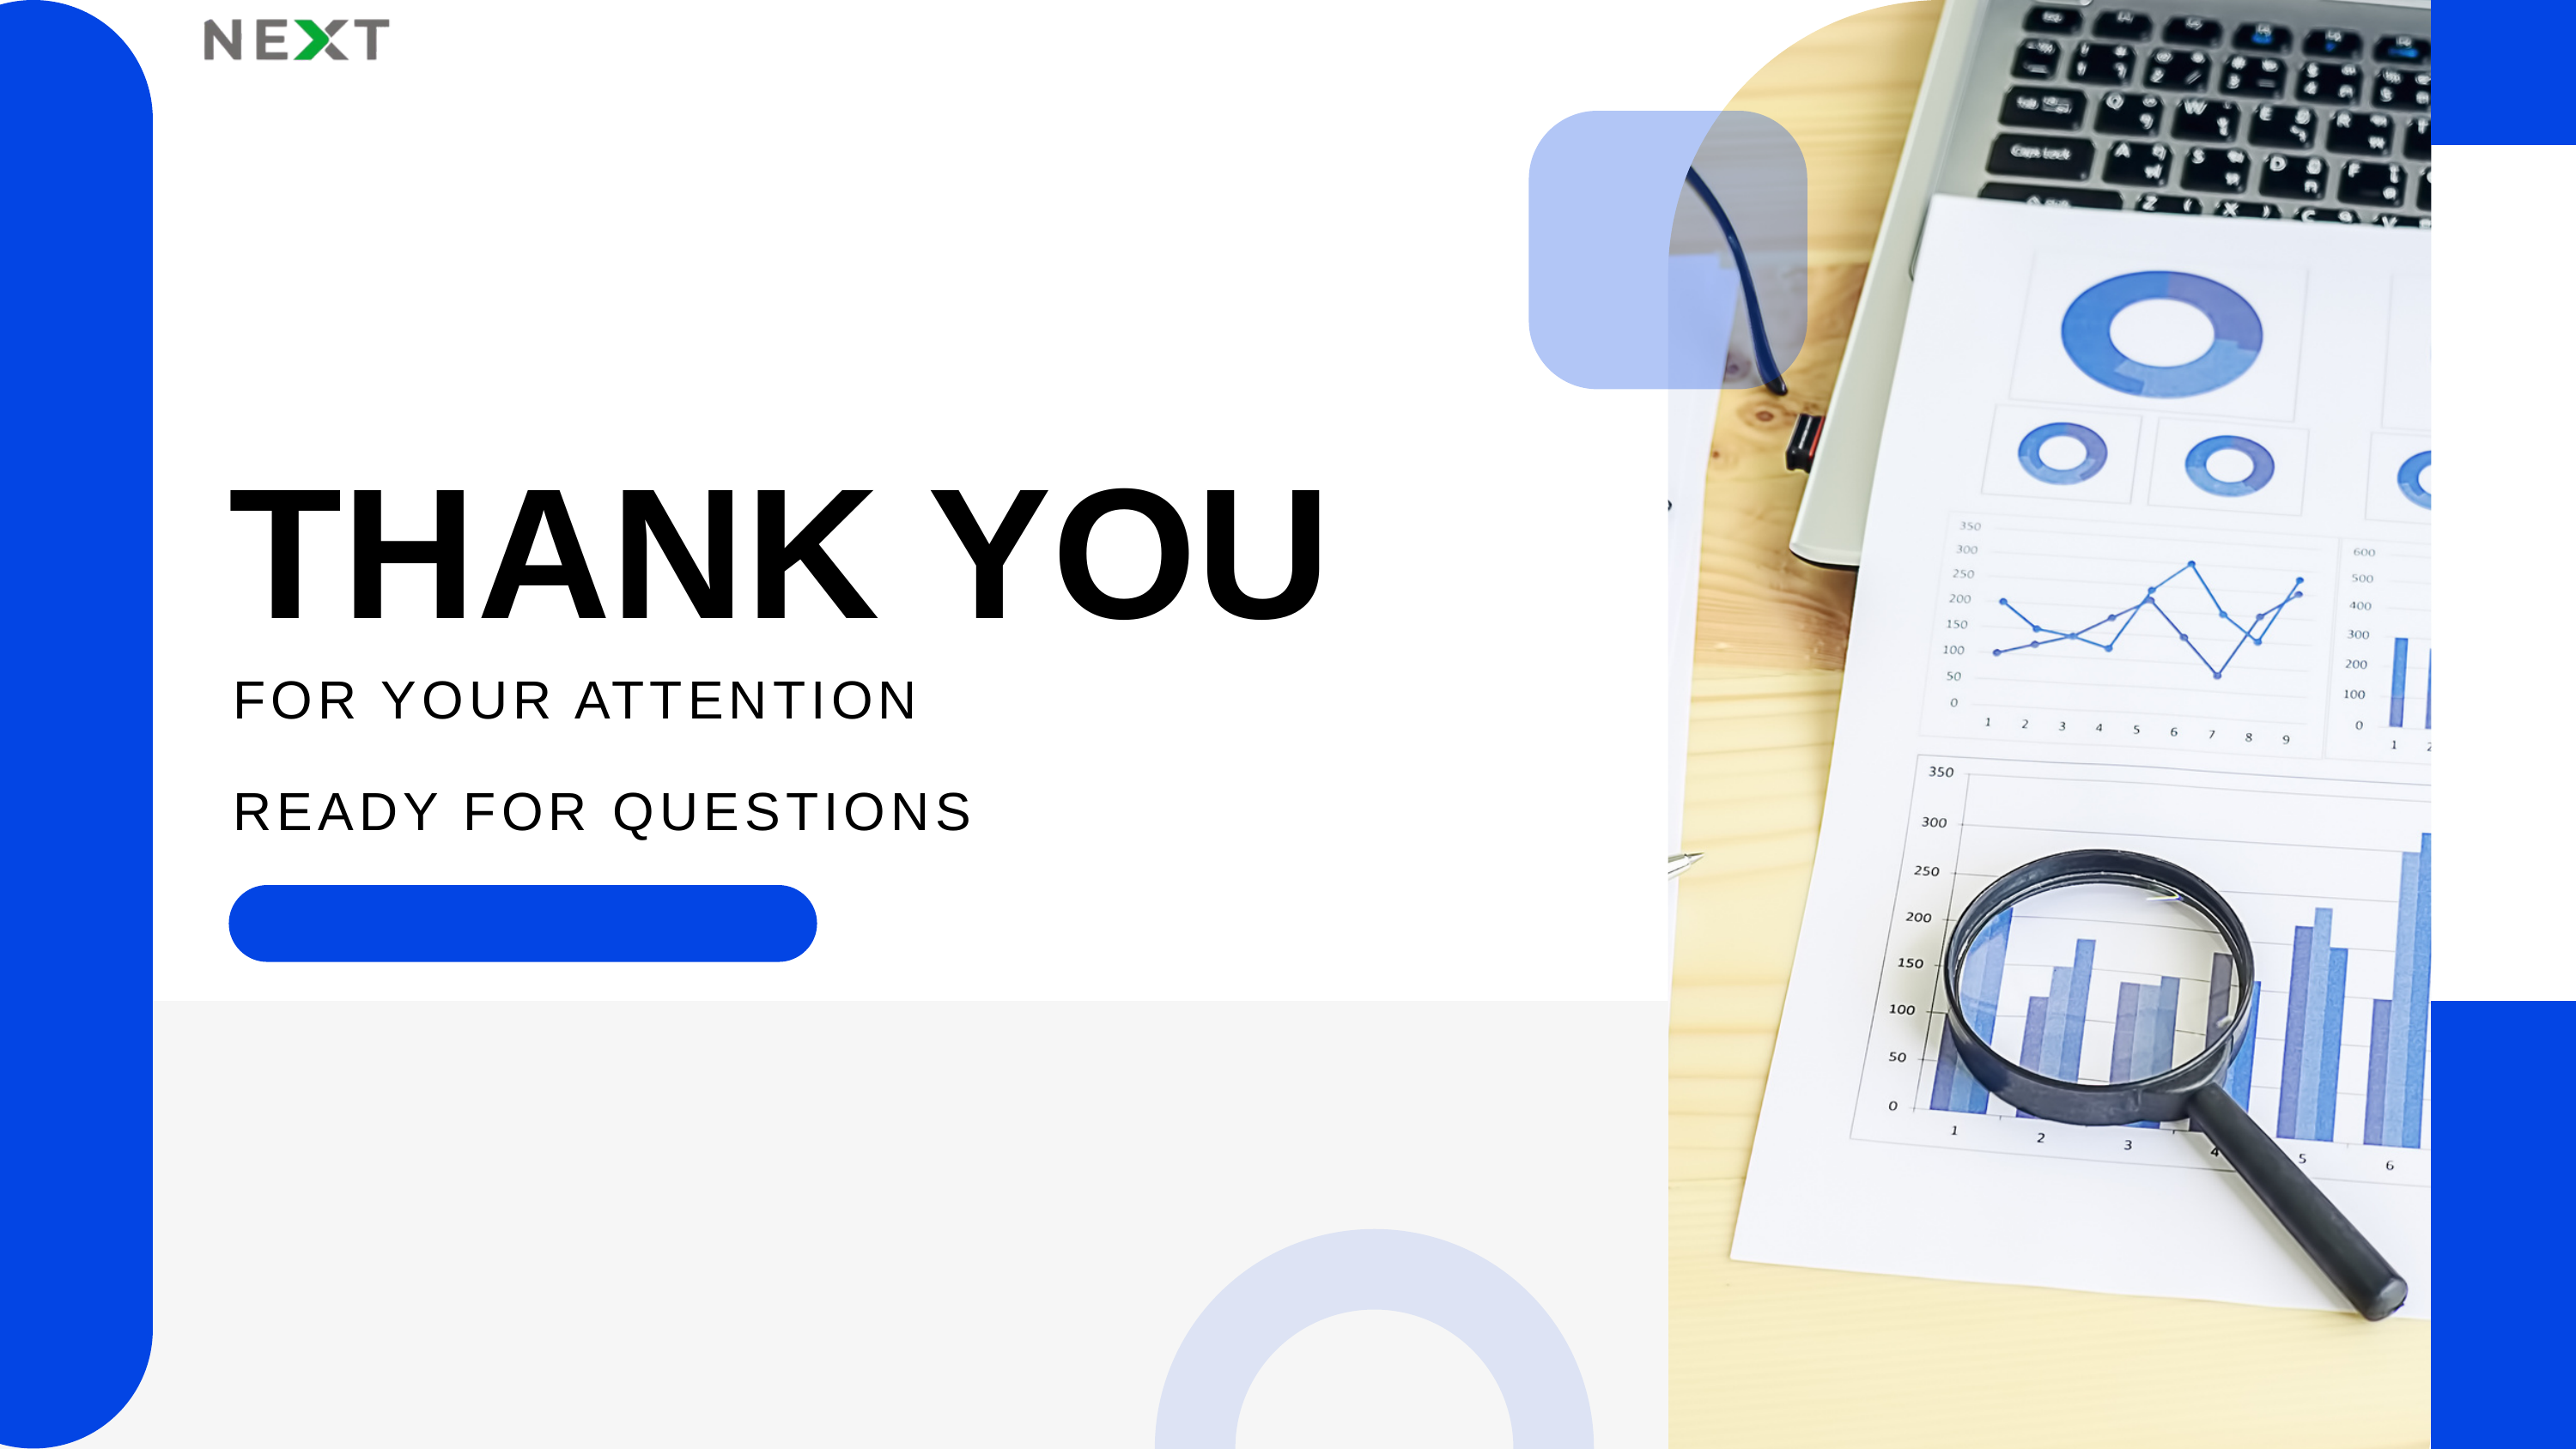

THANK YOU
FOR YOUR ATTENTION
READY FOR QUESTIONS